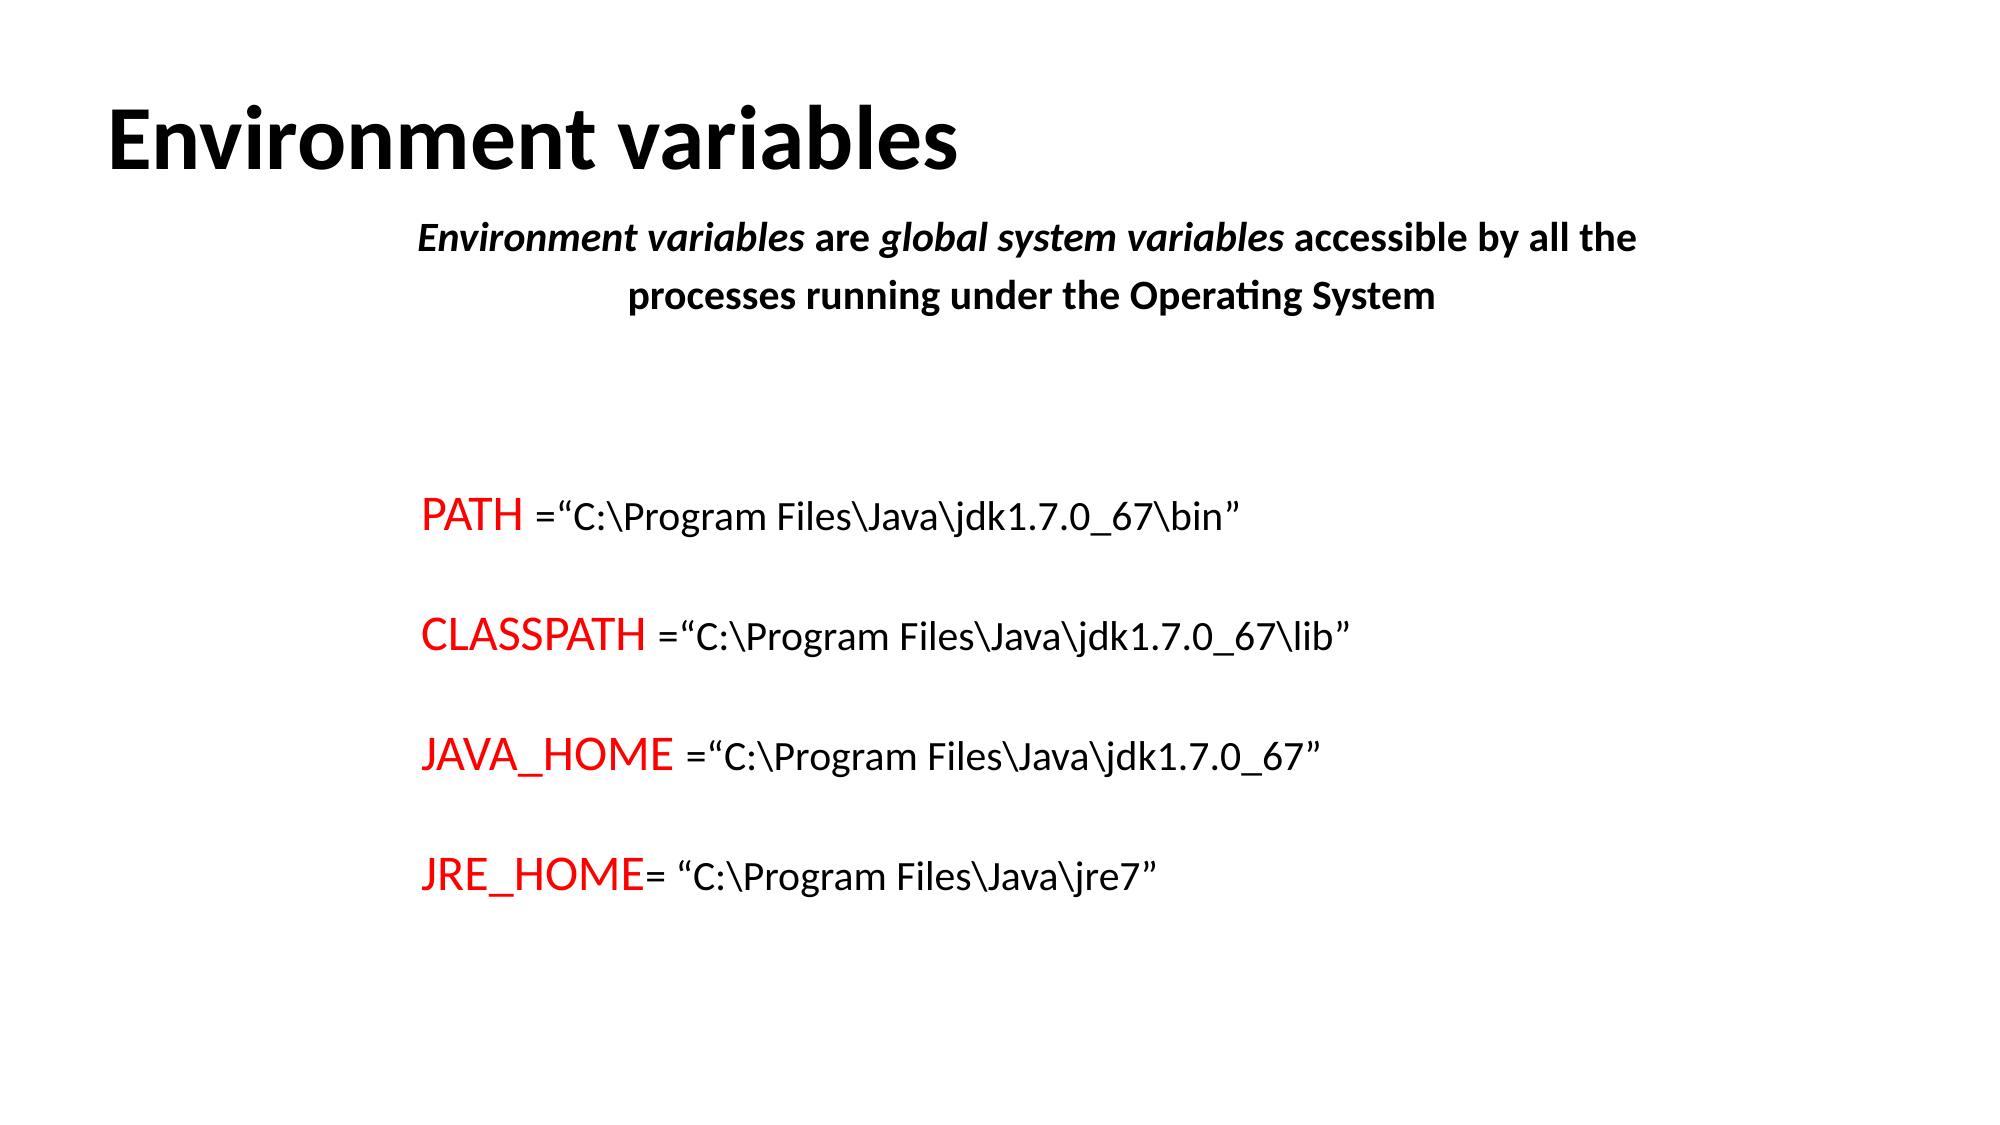

# Environment variables
Environment variables are global system variables accessible by all the
processes running under the Operating System

PATH =“C:\Program Files\Java\jdk1.7.0_67\bin”
CLASSPATH =“C:\Program Files\Java\jdk1.7.0_67\lib”
JAVA_HOME =“C:\Program Files\Java\jdk1.7.0_67”
JRE_HOME= “C:\Program Files\Java\jre7”